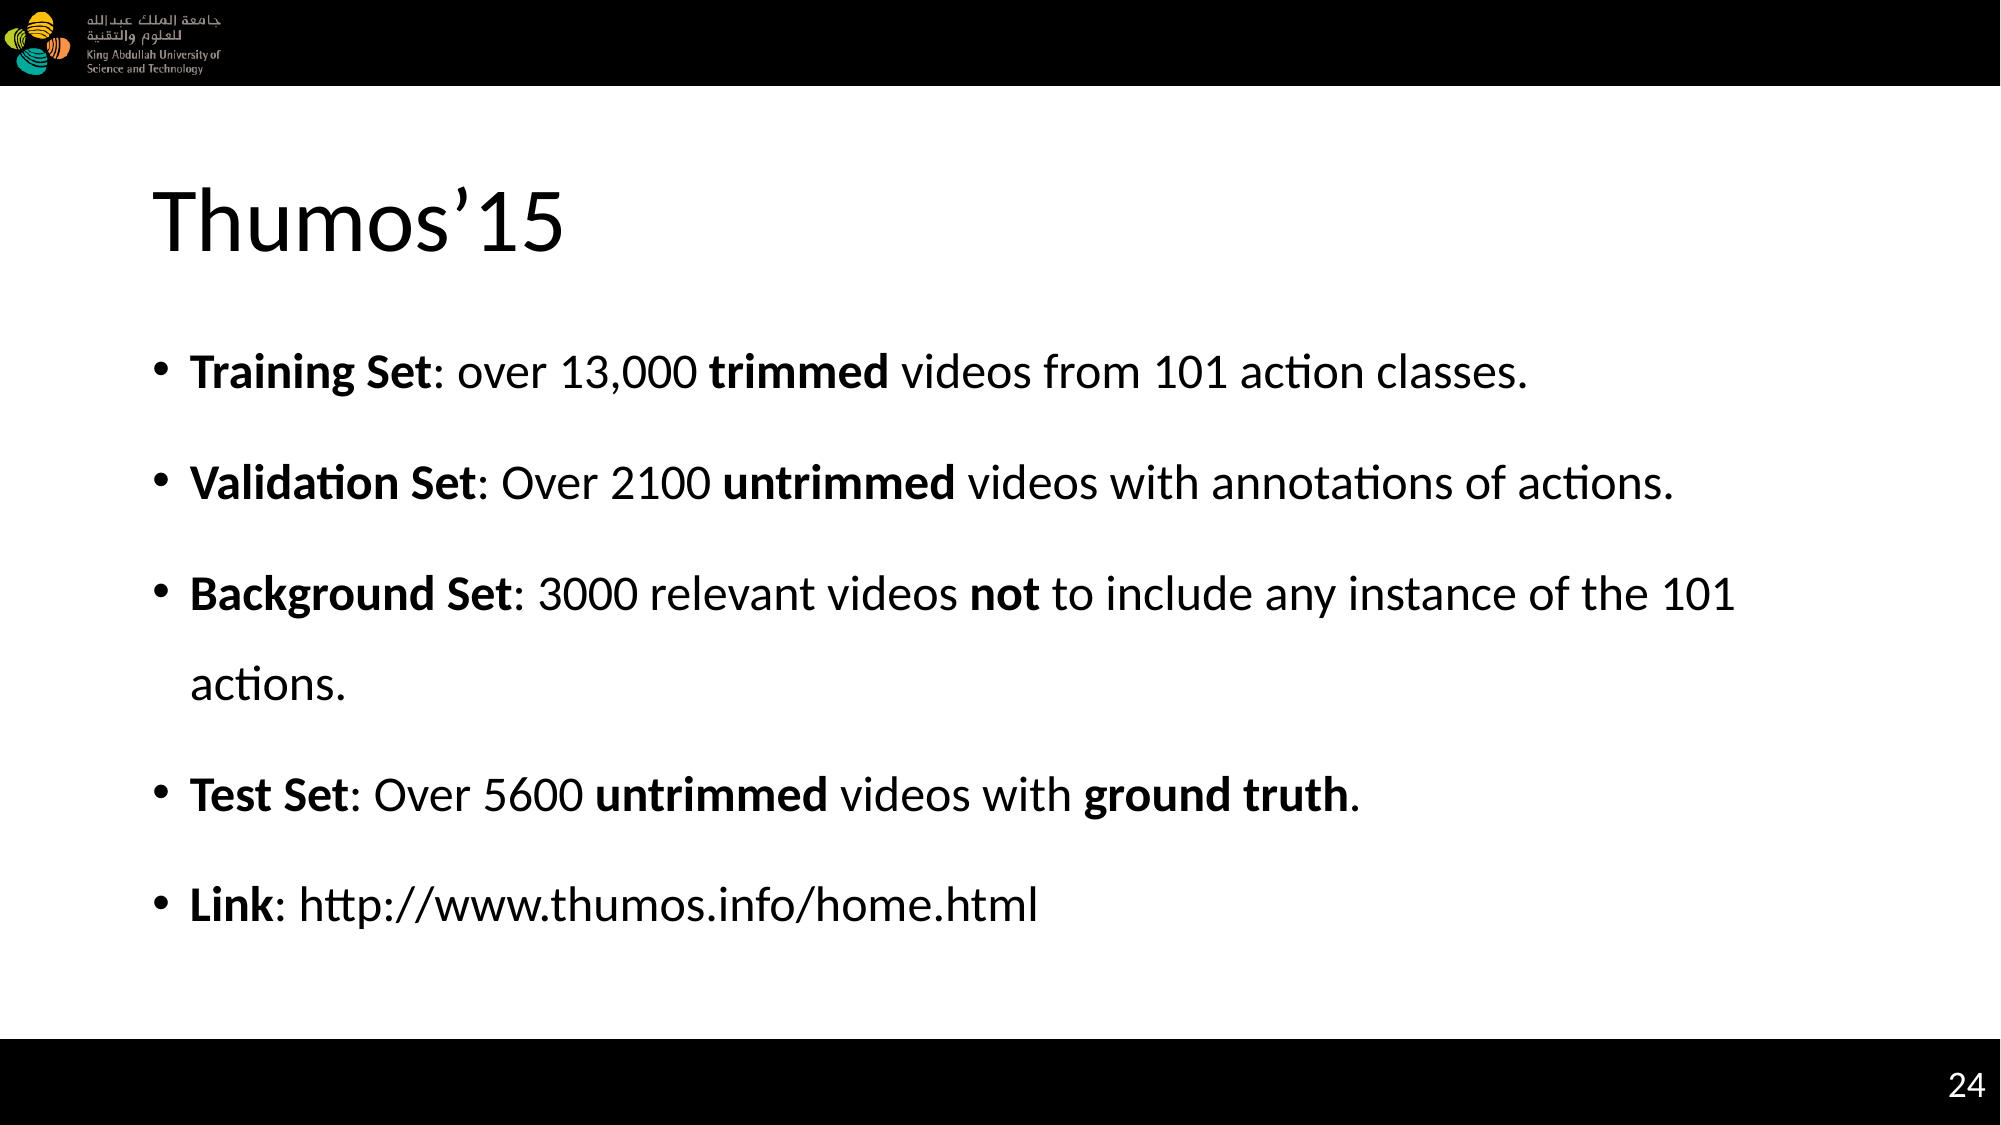

# Thumos’15
Training Set: over 13,000 trimmed videos from 101 action classes.
Validation Set: Over 2100 untrimmed videos with annotations of actions.
Background Set: 3000 relevant videos not to include any instance of the 101 actions.
Test Set: Over 5600 untrimmed videos with ground truth.
Link: http://www.thumos.info/home.html

24